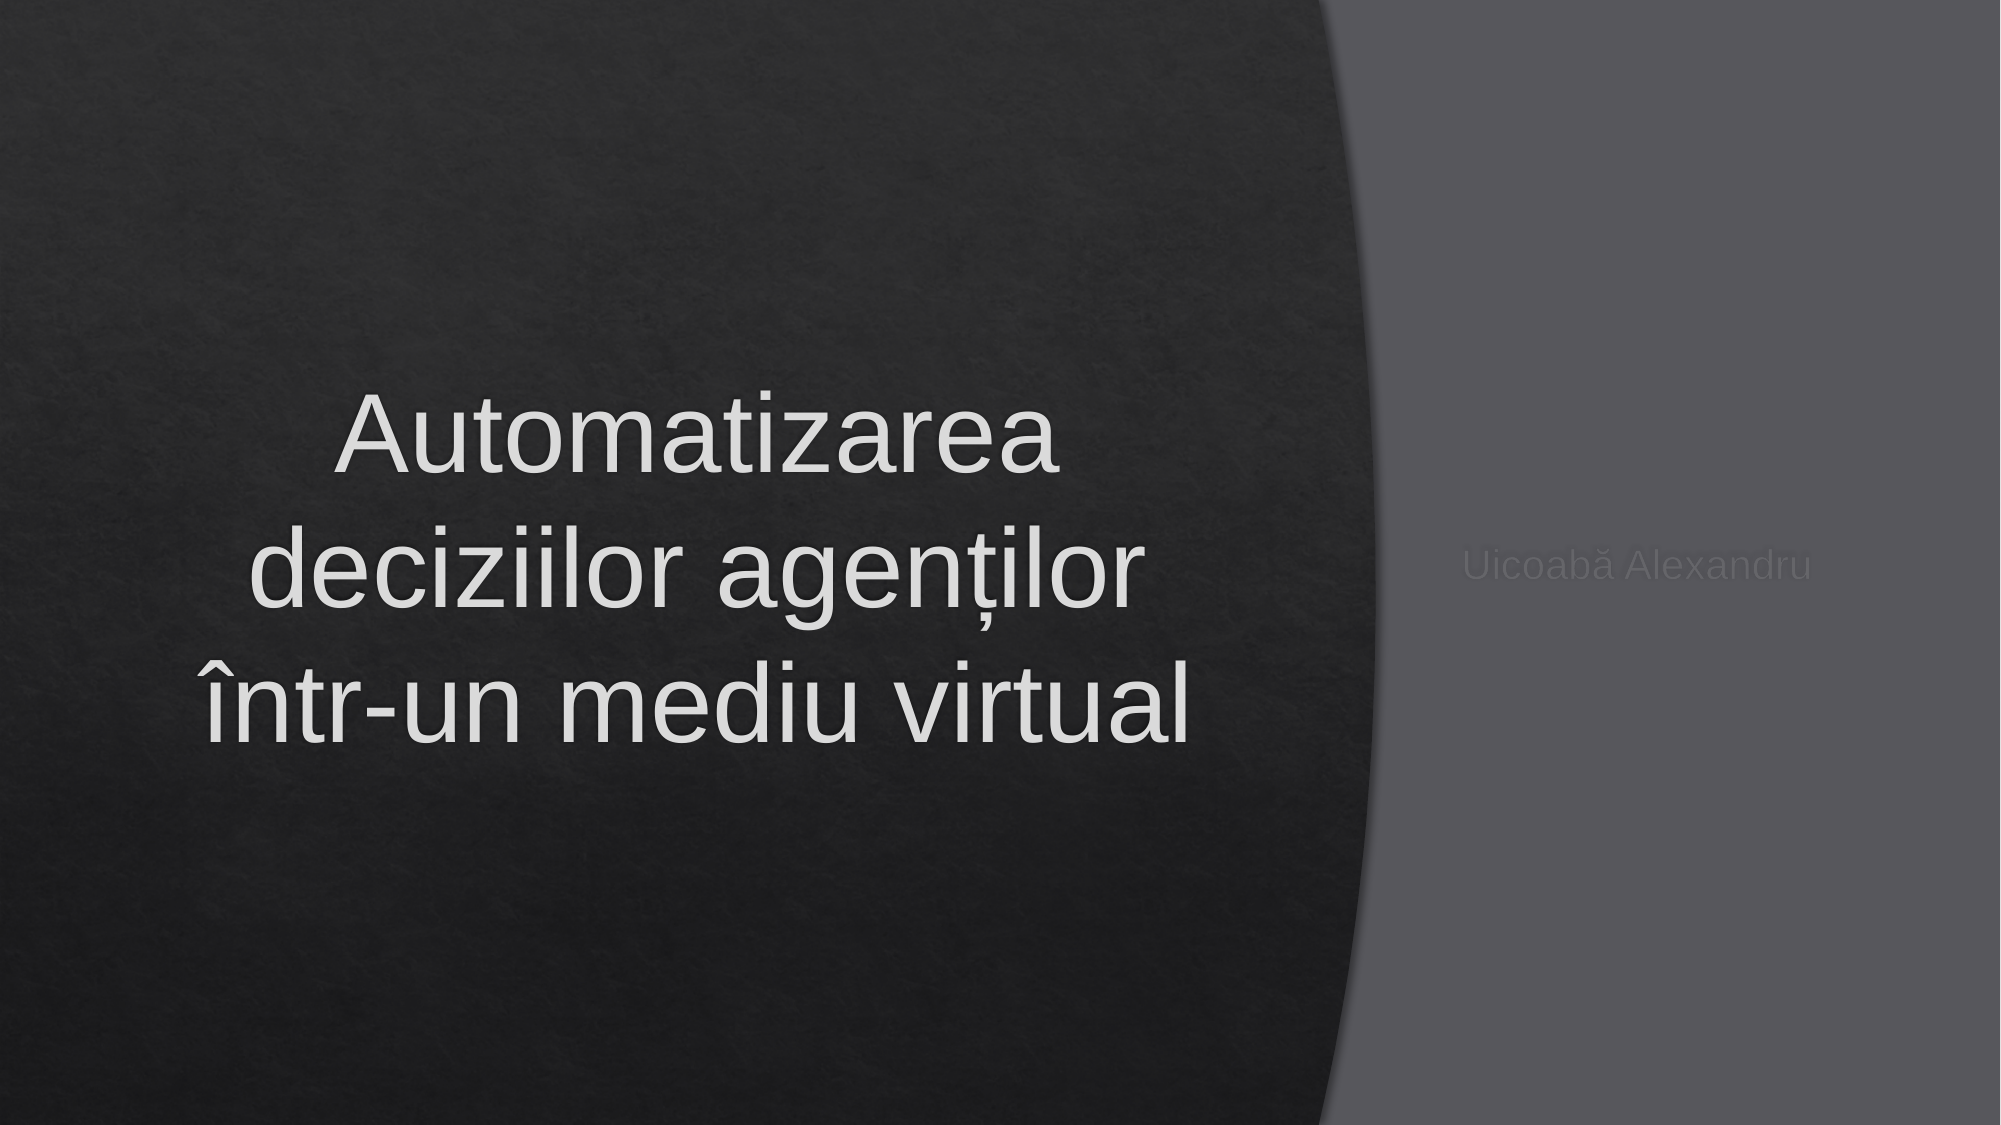

# Automatizarea deciziilor agenților într-un mediu virtual
Uicoabă Alexandru